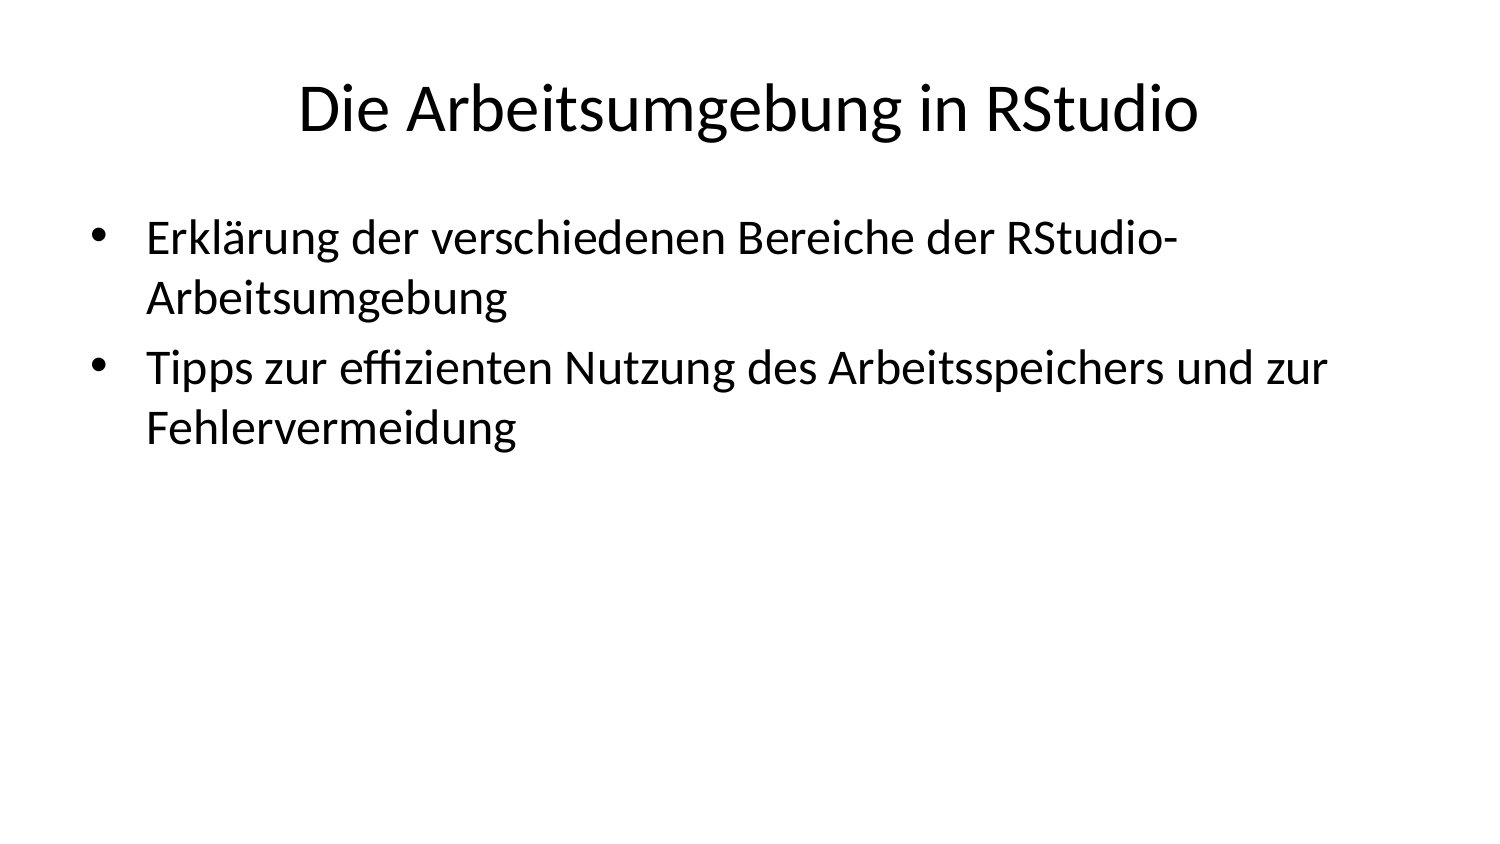

# Die Arbeitsumgebung in RStudio
Erklärung der verschiedenen Bereiche der RStudio-Arbeitsumgebung
Tipps zur effizienten Nutzung des Arbeitsspeichers und zur Fehlervermeidung